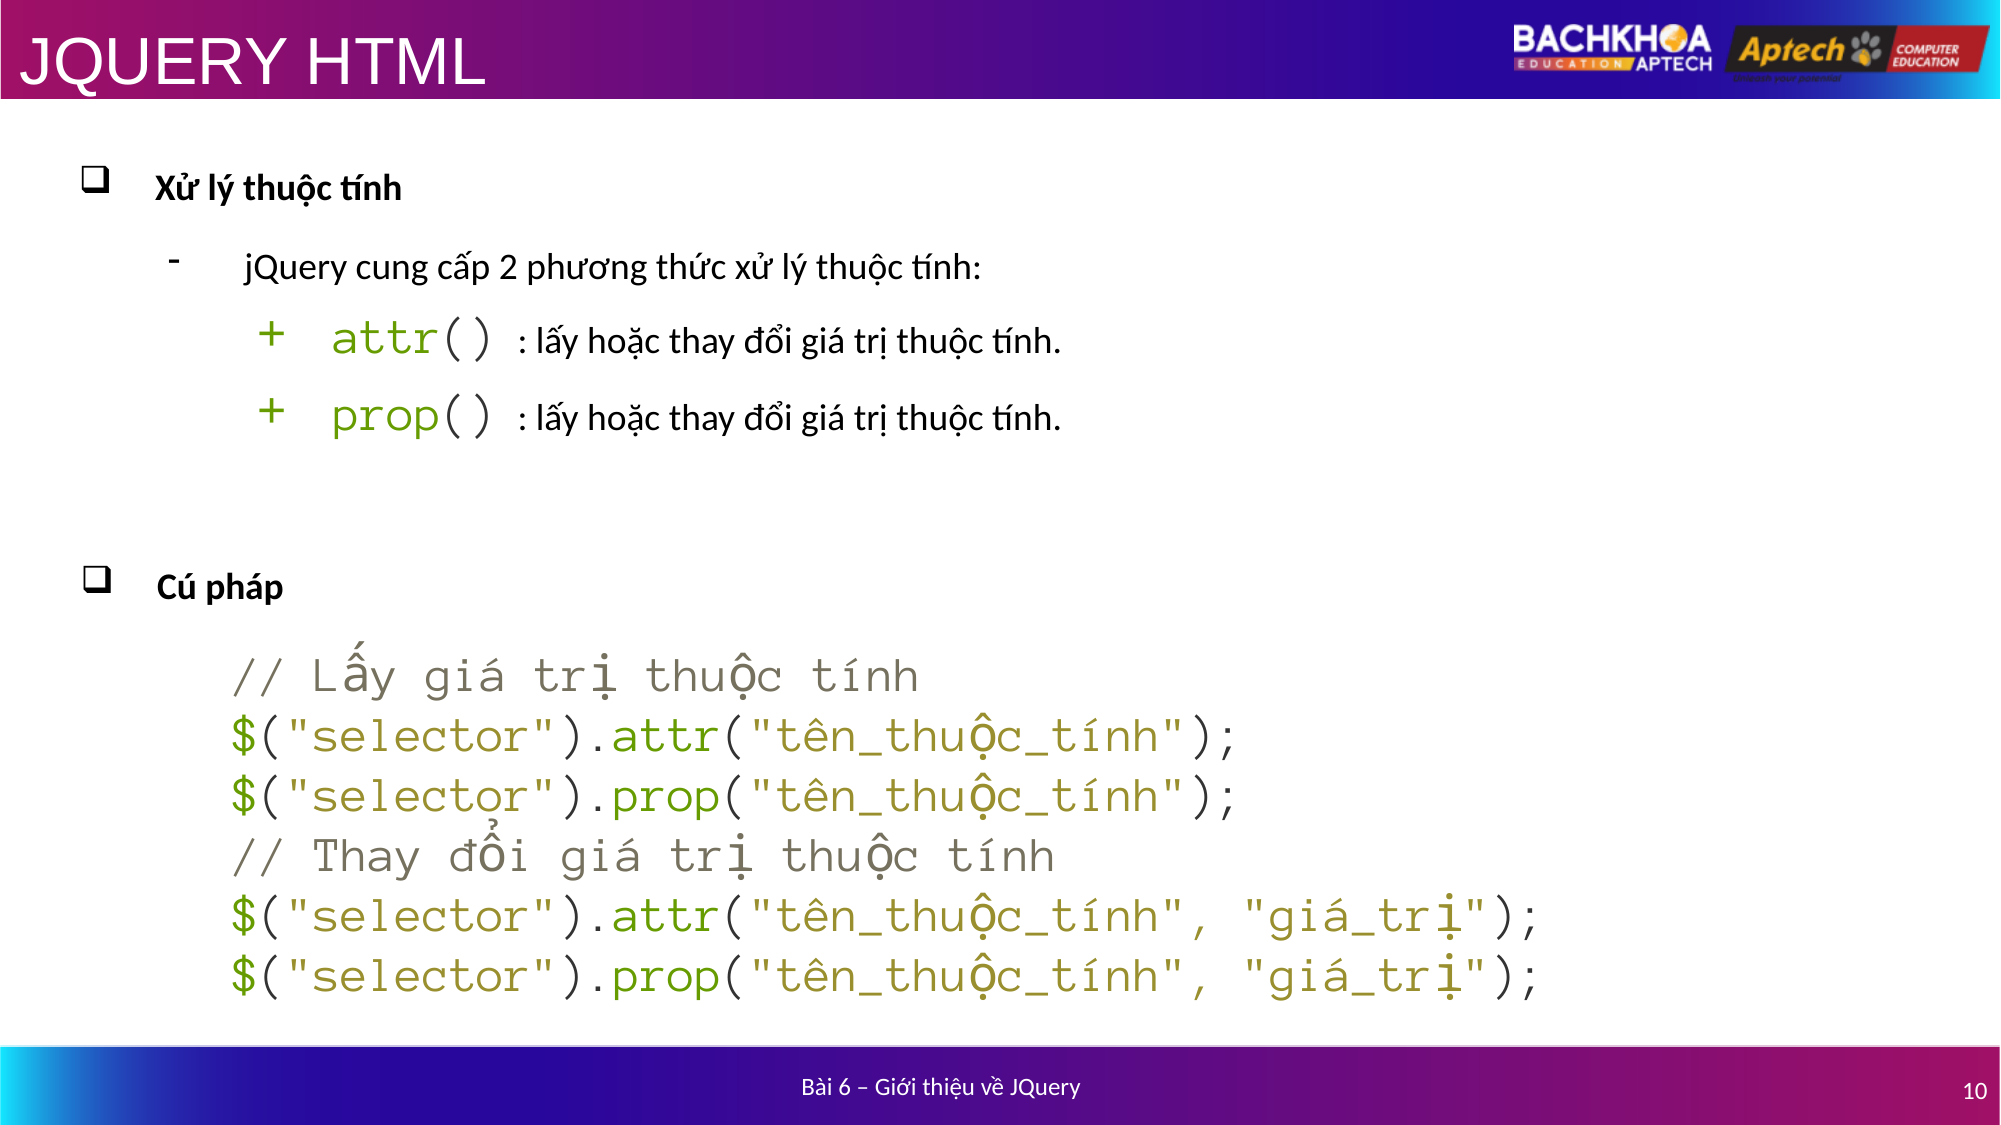

# JQUERY HTML
Xử lý thuộc tính
jQuery cung cấp 2 phương thức xử lý thuộc tính:
attr() : lấy hoặc thay đổi giá trị thuộc tính.
prop() : lấy hoặc thay đổi giá trị thuộc tính.
Cú pháp
// Lấy giá trị thuộc tính
$("selector").attr("tên_thuộc_tính");
$("selector").prop("tên_thuộc_tính");
// Thay đổi giá trị thuộc tính
$("selector").attr("tên_thuộc_tính", "giá_trị");
$("selector").prop("tên_thuộc_tính", "giá_trị");
Bài 6 – Giới thiệu về JQuery
10